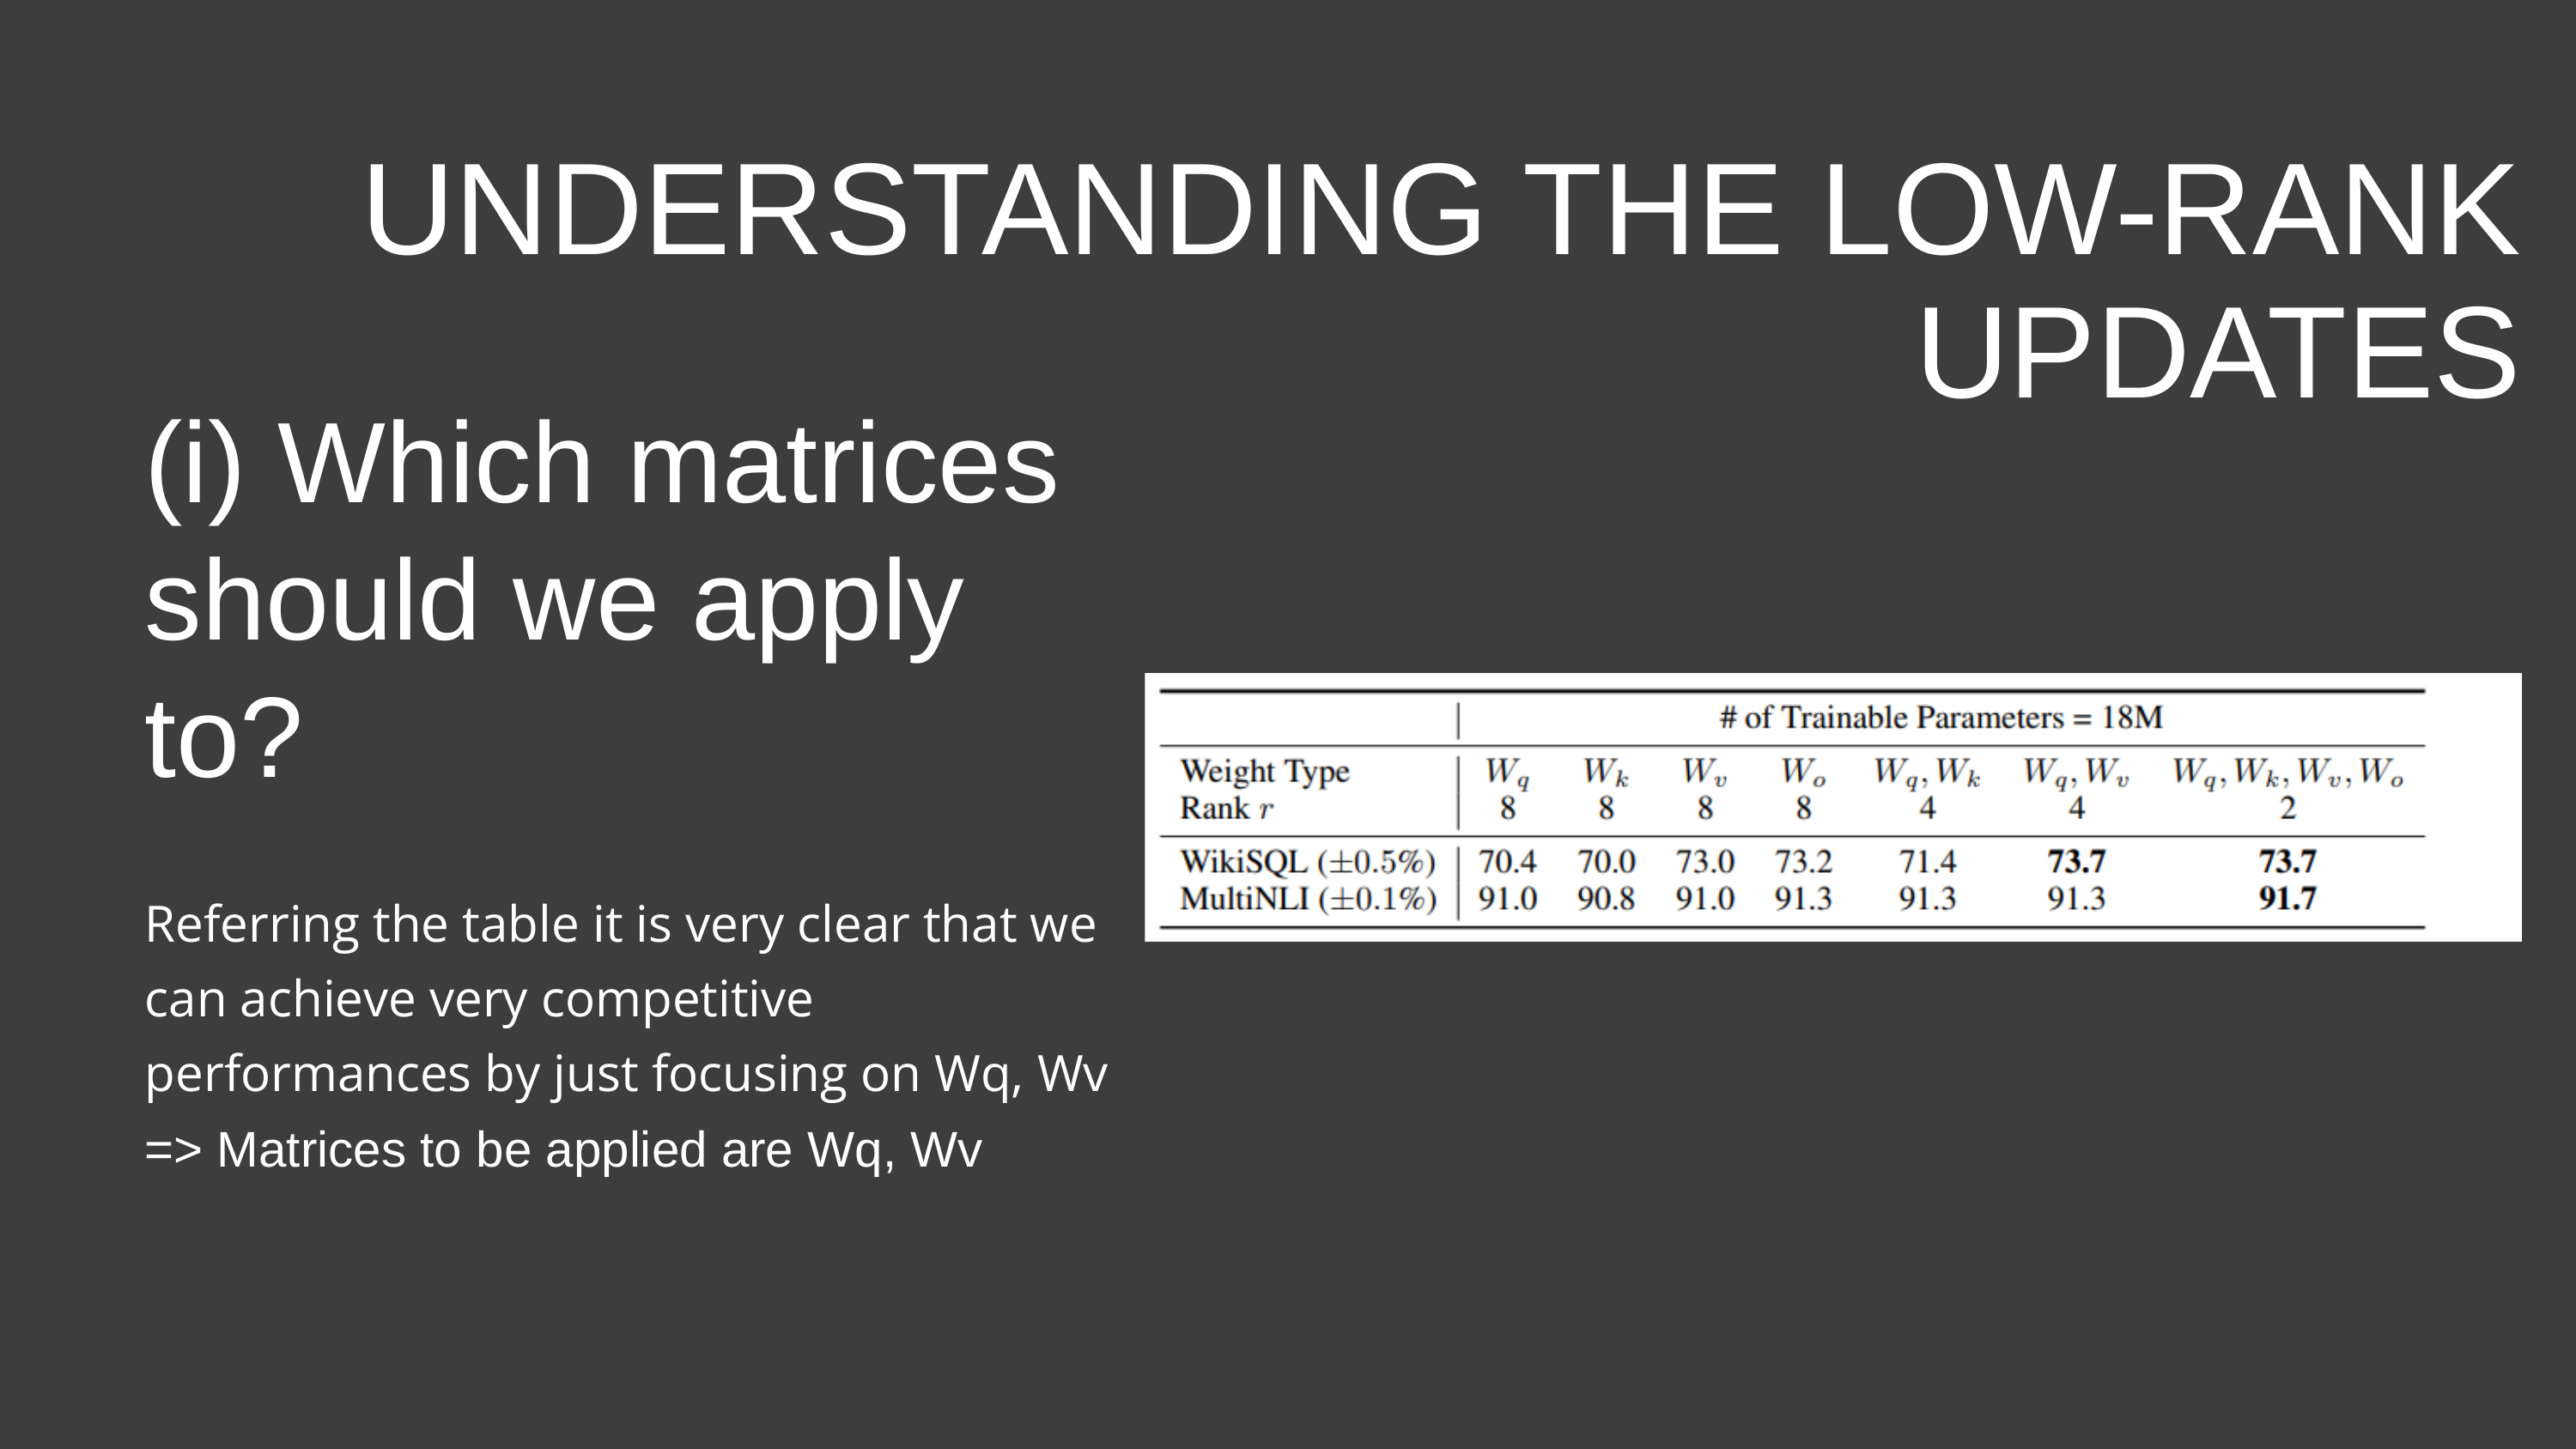

UNDERSTANDING THE LOW-RANK UPDATES
(i) Which matrices should we apply to?

Referring the table it is very clear that we can achieve very competitive performances by just focusing on Wq, Wv => Matrices to be applied are Wq, Wv